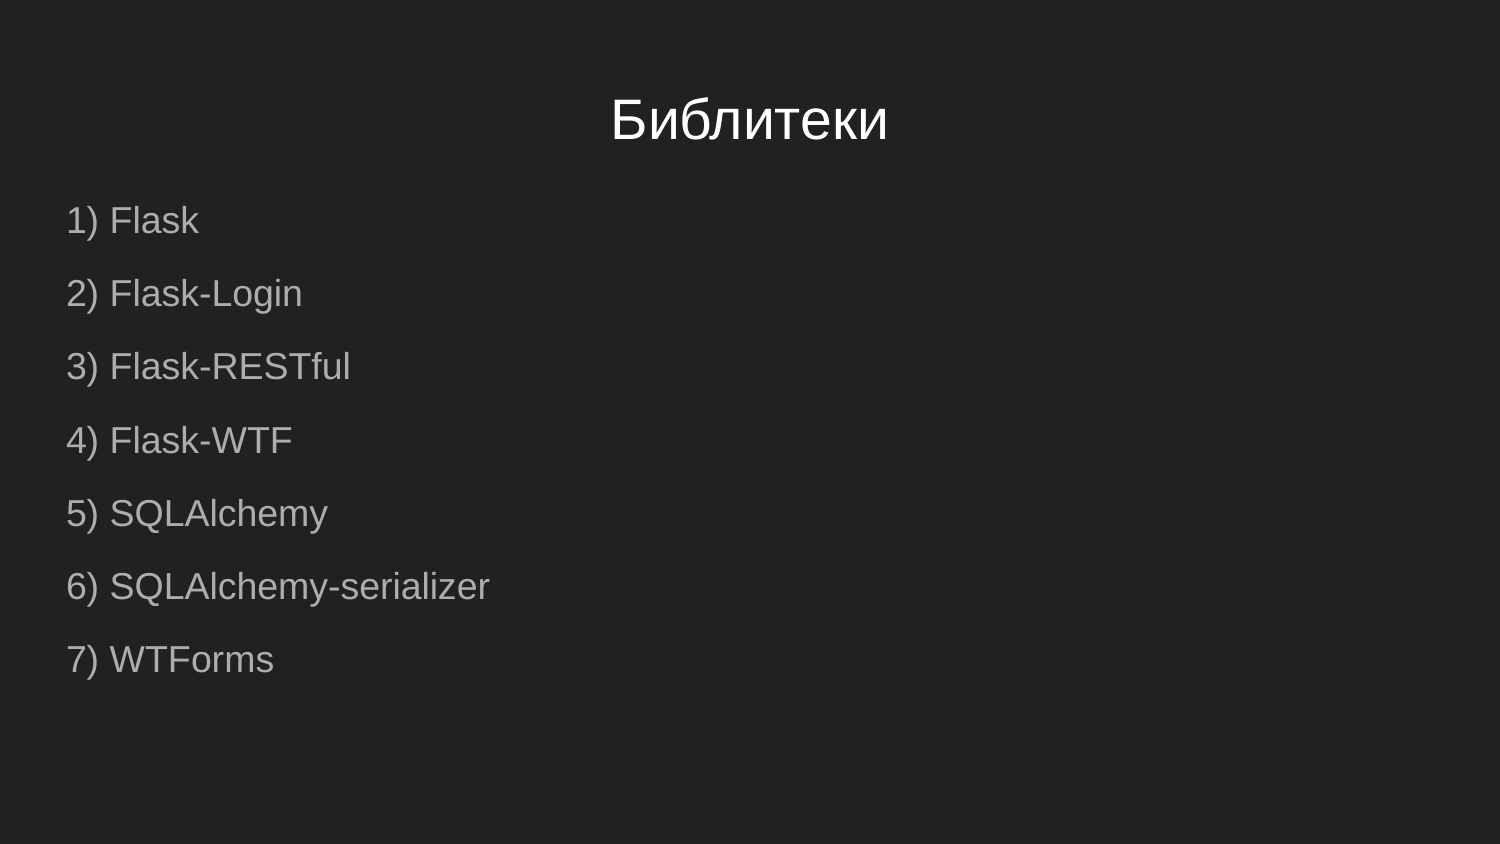

# Библитеки
1) Flask
2) Flask-Login
3) Flask-RESTful
4) Flask-WTF
5) SQLAlchemy
6) SQLAlchemy-serializer
7) WTForms